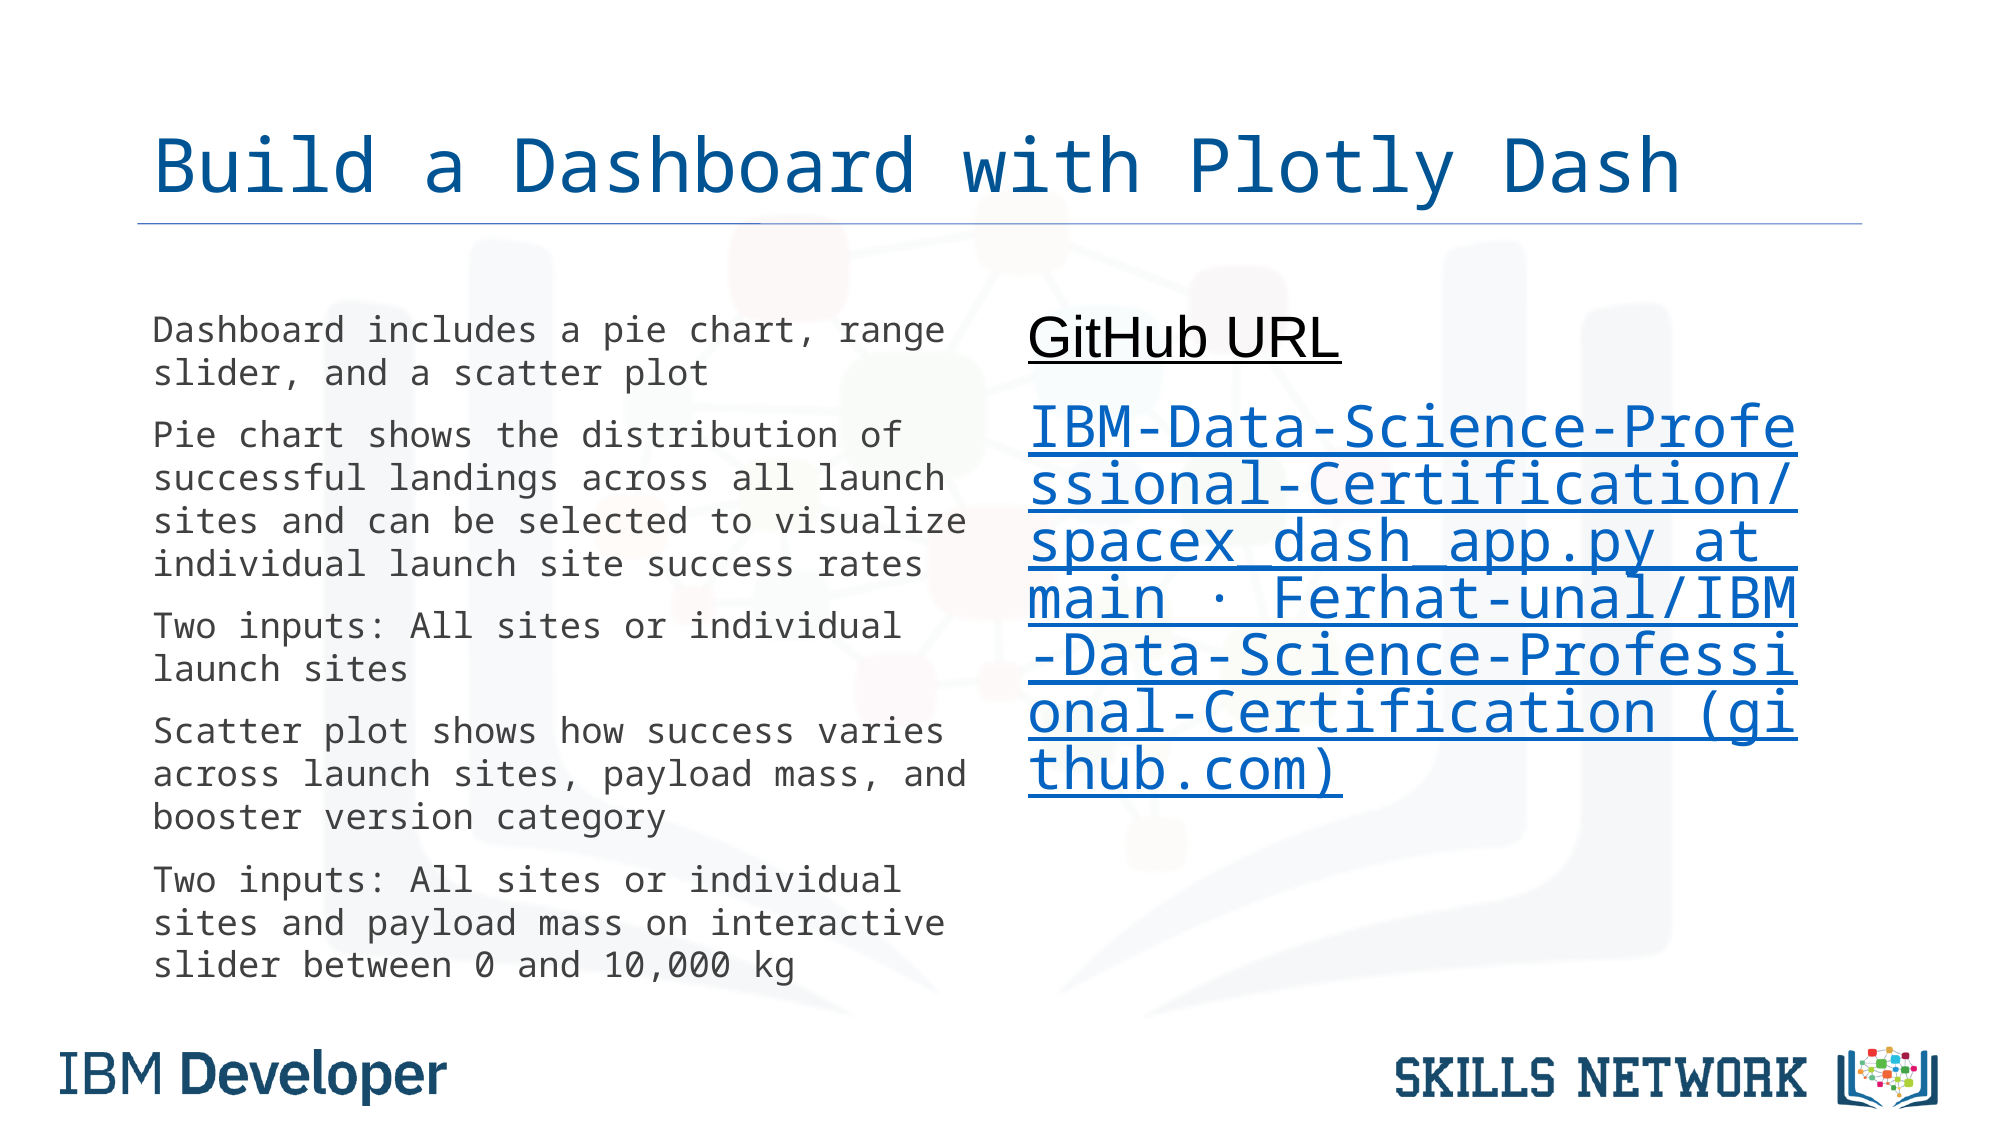

# Build a Dashboard with Plotly Dash
Dashboard includes a pie chart, range slider, and a scatter plot
Pie chart shows the distribution of successful landings across all launch sites and can be selected to visualize individual launch site success rates
Two inputs: All sites or individual launch sites
Scatter plot shows how success varies across launch sites, payload mass, and booster version category
Two inputs: All sites or individual sites and payload mass on interactive slider between 0 and 10,000 kg

GitHub URL
IBM-Data-Science-Professional-Certification/spacex_dash_app.py at main · Ferhat-unal/IBM-Data-Science-Professional-Certification (github.com)